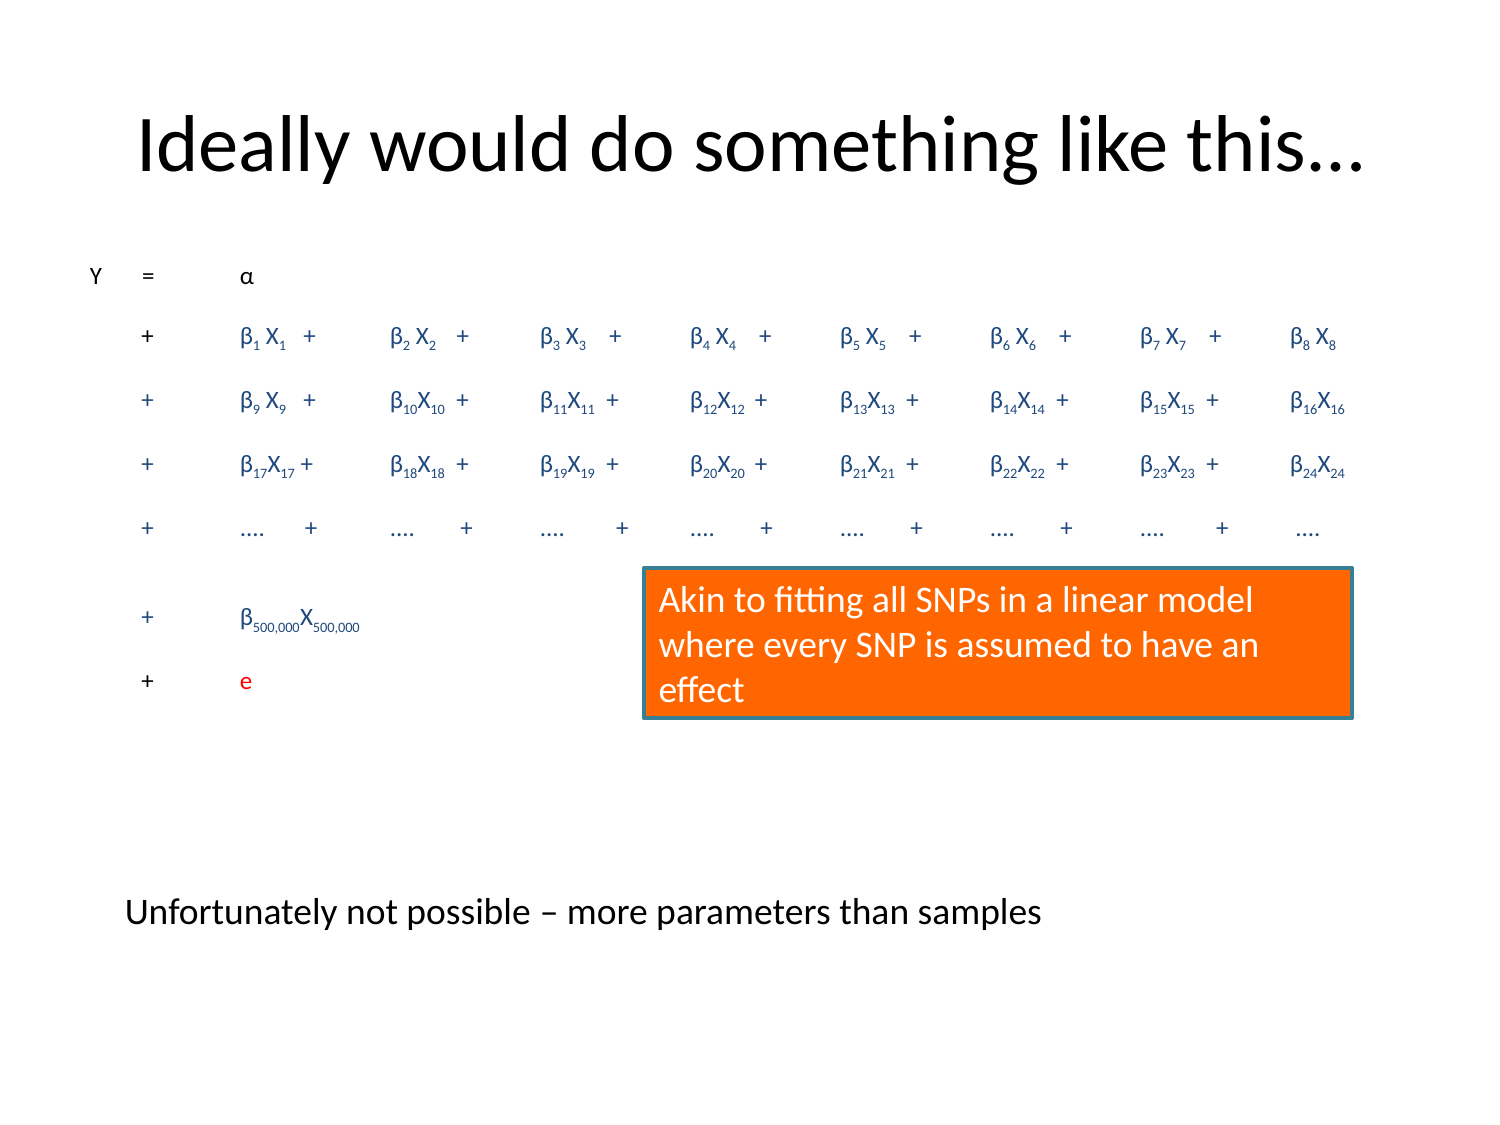

# Ideally would do something like this…
Y       =  	α

         + 	β1 X1   +  	β2 X2    +  	β3 X3    +  	β4 X4    +  	β5 X5    +  	β6 X6    + 	β7 X7    +	β8 X8

         + 	β9 X9   +  	β10X10  + 	β11X11  + 	β12X12   + 	β13X13  + 	β14X14  + 	β15X15  +  	β16X16

         +  	β17X17 +	β18X18  + 	β19X19  + 	β20X20   + 	β21X21  + 	β22X22  + 	β23X23  +  	β24X24

         +     	....       +	....        + 	....         + 	....        +  	....        + 	....        +  	....         +	 ....

         +     	β500,000X500,000

         +  	e
Akin to fitting all SNPs in a linear model where every SNP is assumed to have an effect
Unfortunately not possible – more parameters than samples